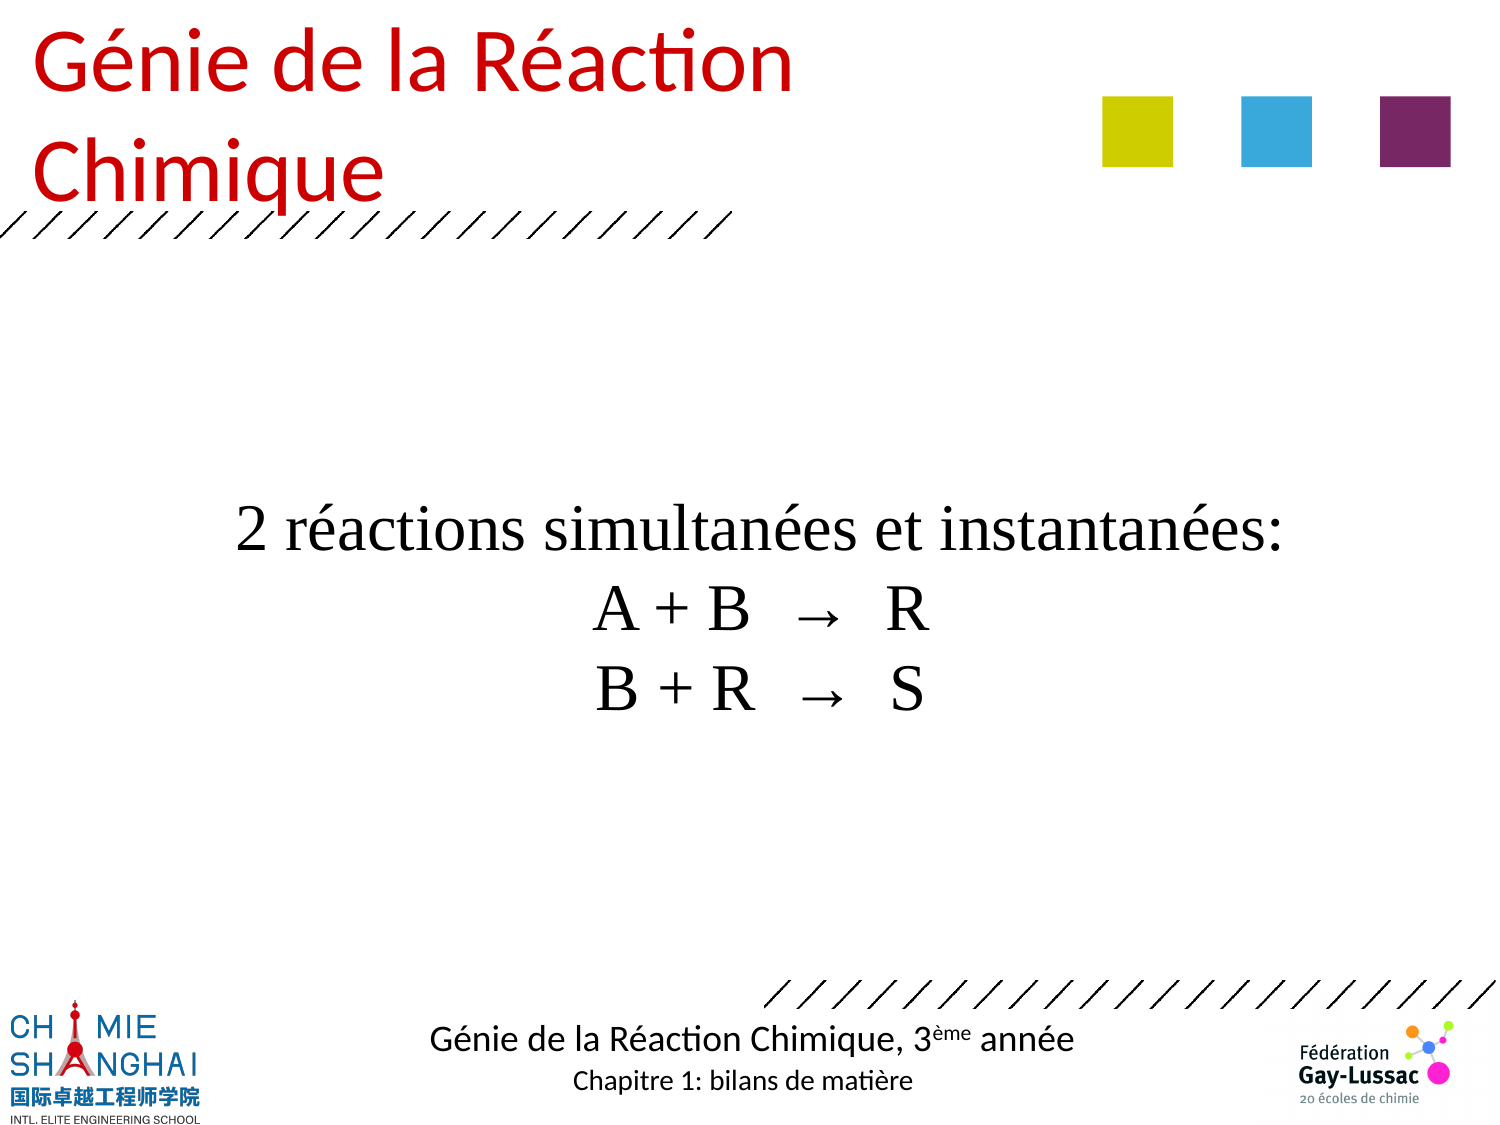

# Génie de la Réaction Chimique

2 réactions simultanées et instantanées:
A + B  →  R
B + R  →  S